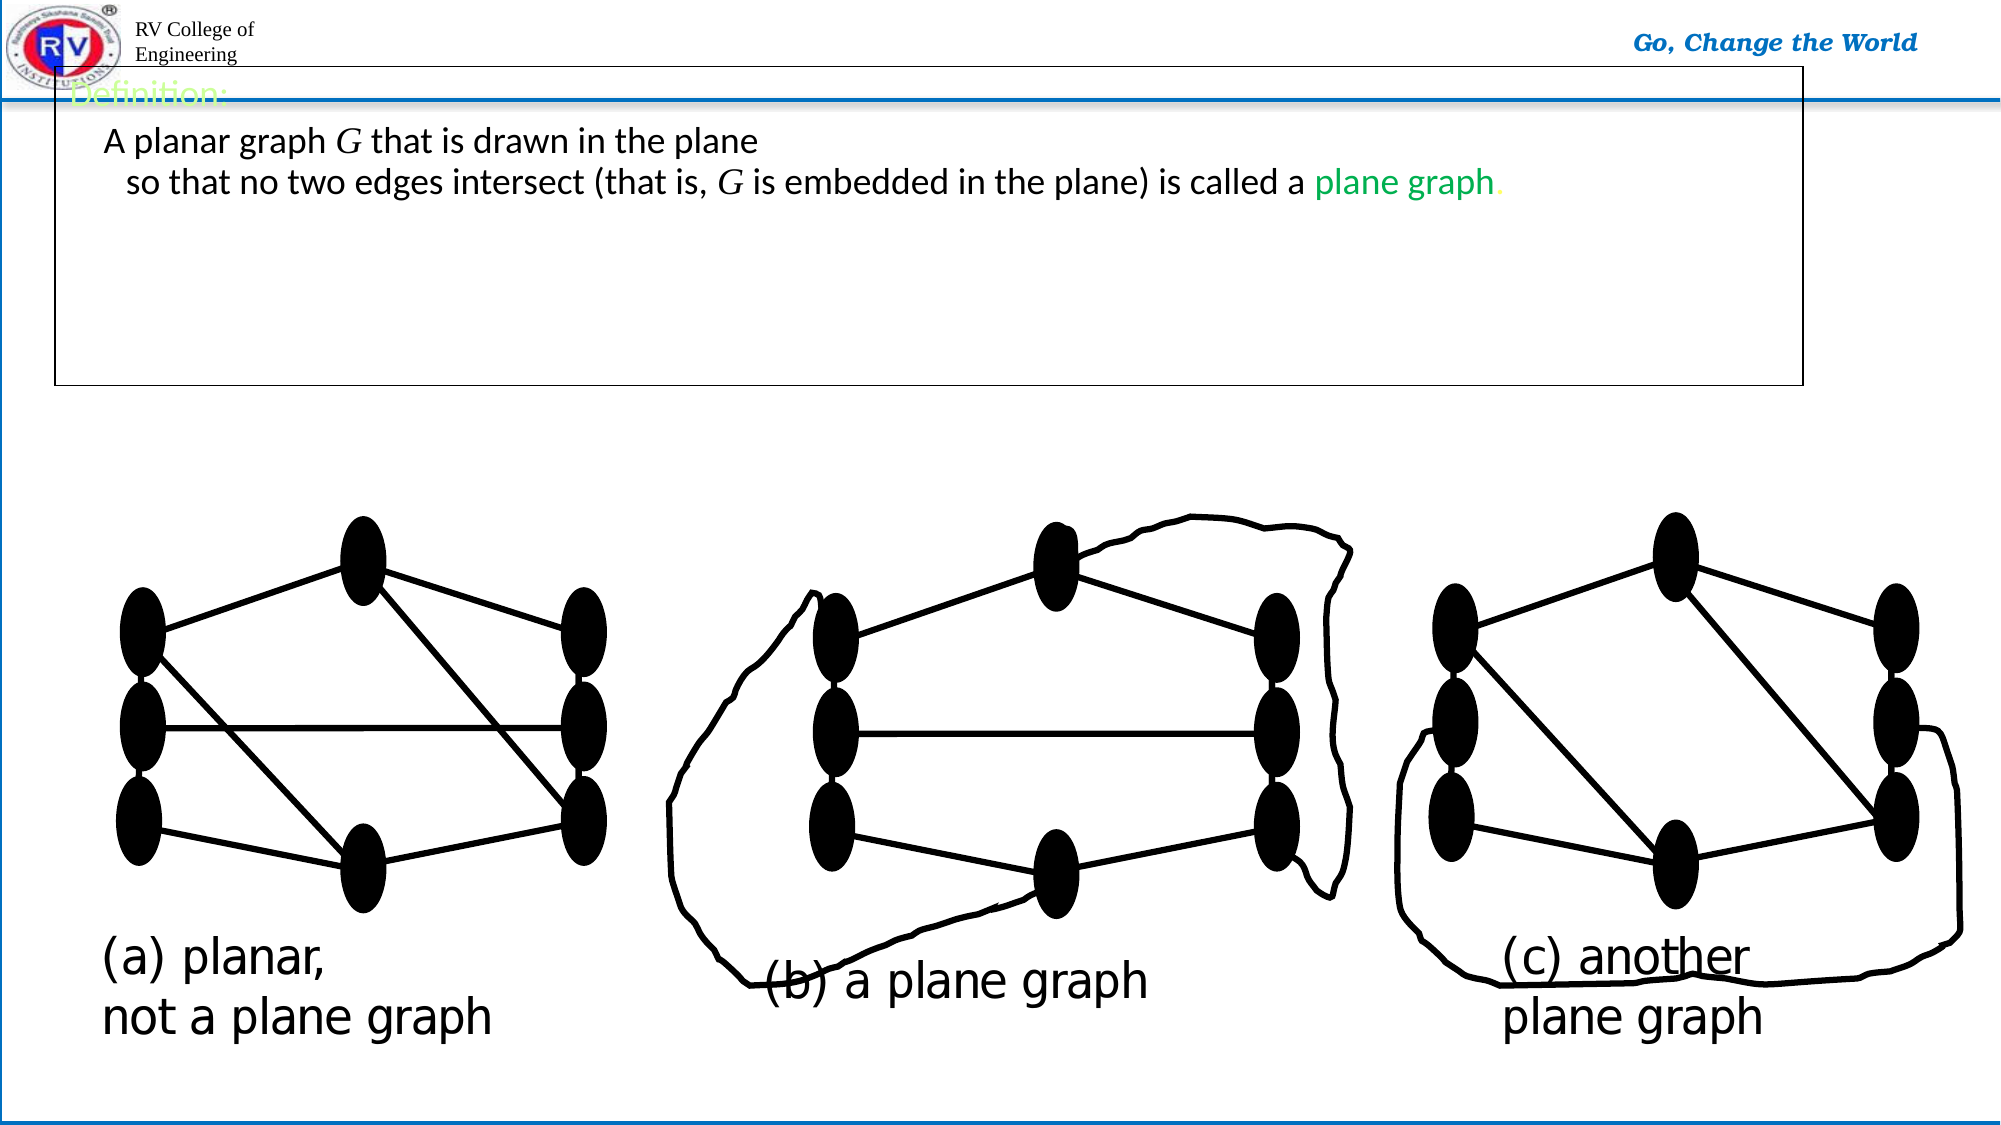

Definition:
    A planar graph G that is drawn in the plane
so that no two edges intersect (that is, G is embedded in the plane) is called a plane graph.

(a) planar,
not a plane graph
(c) another
plane graph
(b) a plane graph